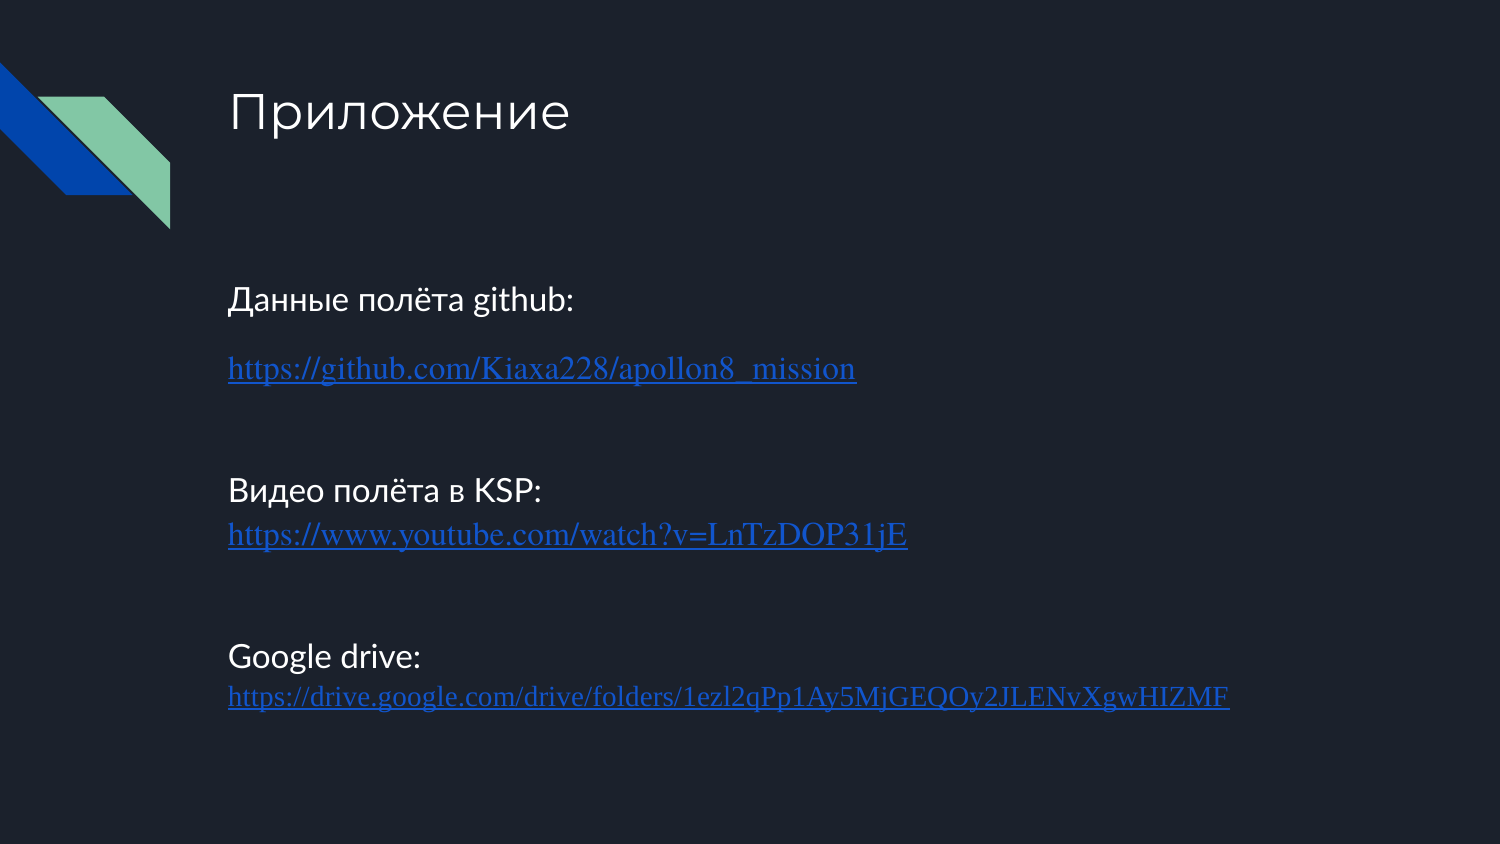

# Приложение
Данные полёта github:
https://github.com/Kiaxa228/apollon8_mission

Видео полёта в KSP:
https://www.youtube.com/watch?v=LnTzDOP31jE

Google drive:
https://drive.google.com/drive/folders/1ezl2qPp1Ay5MjGEQOy2JLENvXgwHIZMF